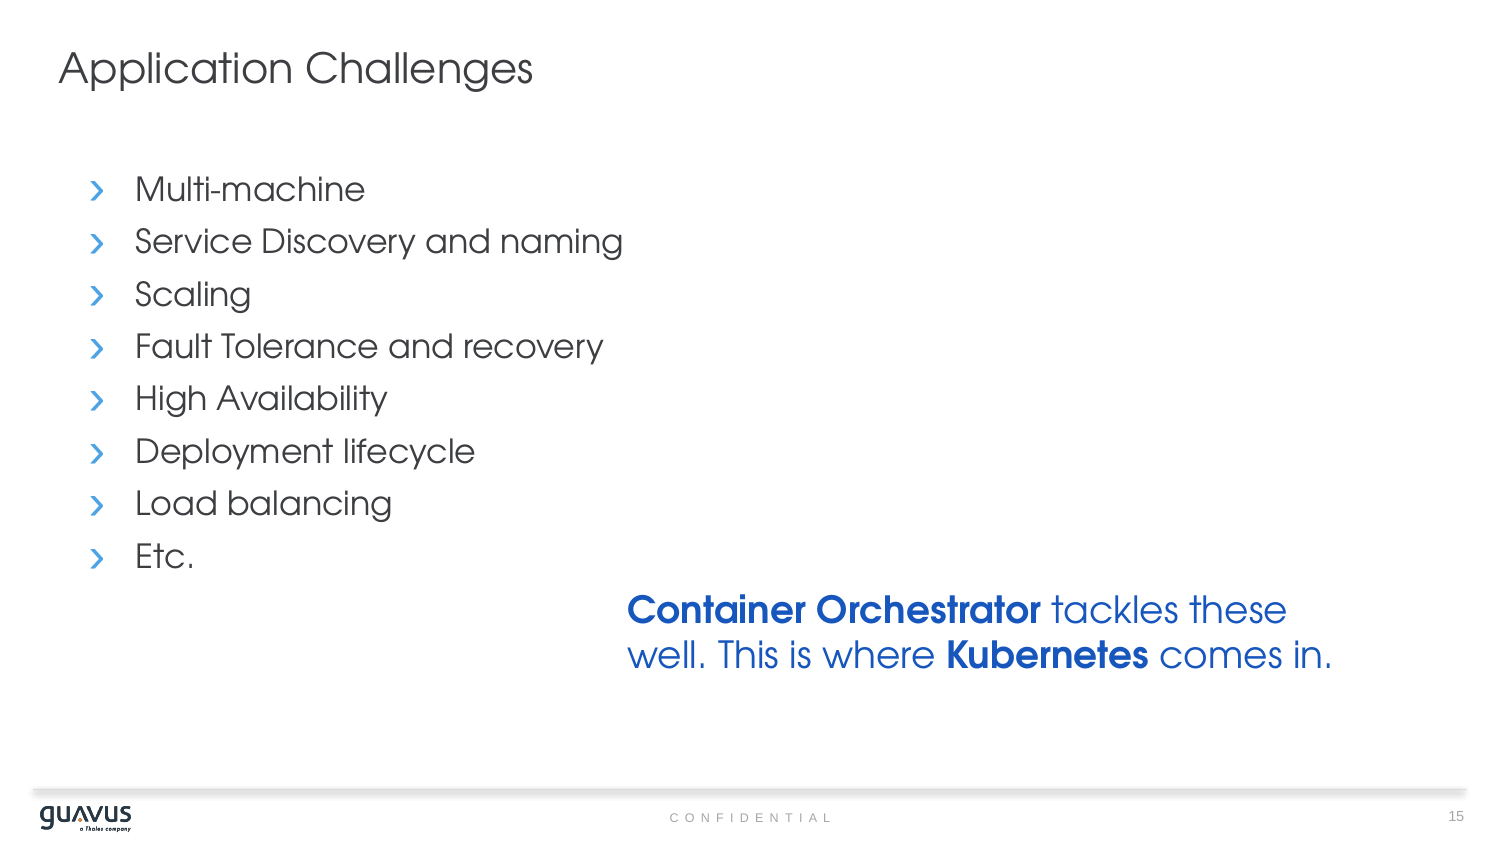

# Application Challenges
Multi-machine
Service Discovery and naming
Scaling
Fault Tolerance and recovery
High Availability
Deployment lifecycle
Load balancing
Etc.
Container Orchestrator tackles these well. This is where Kubernetes comes in.